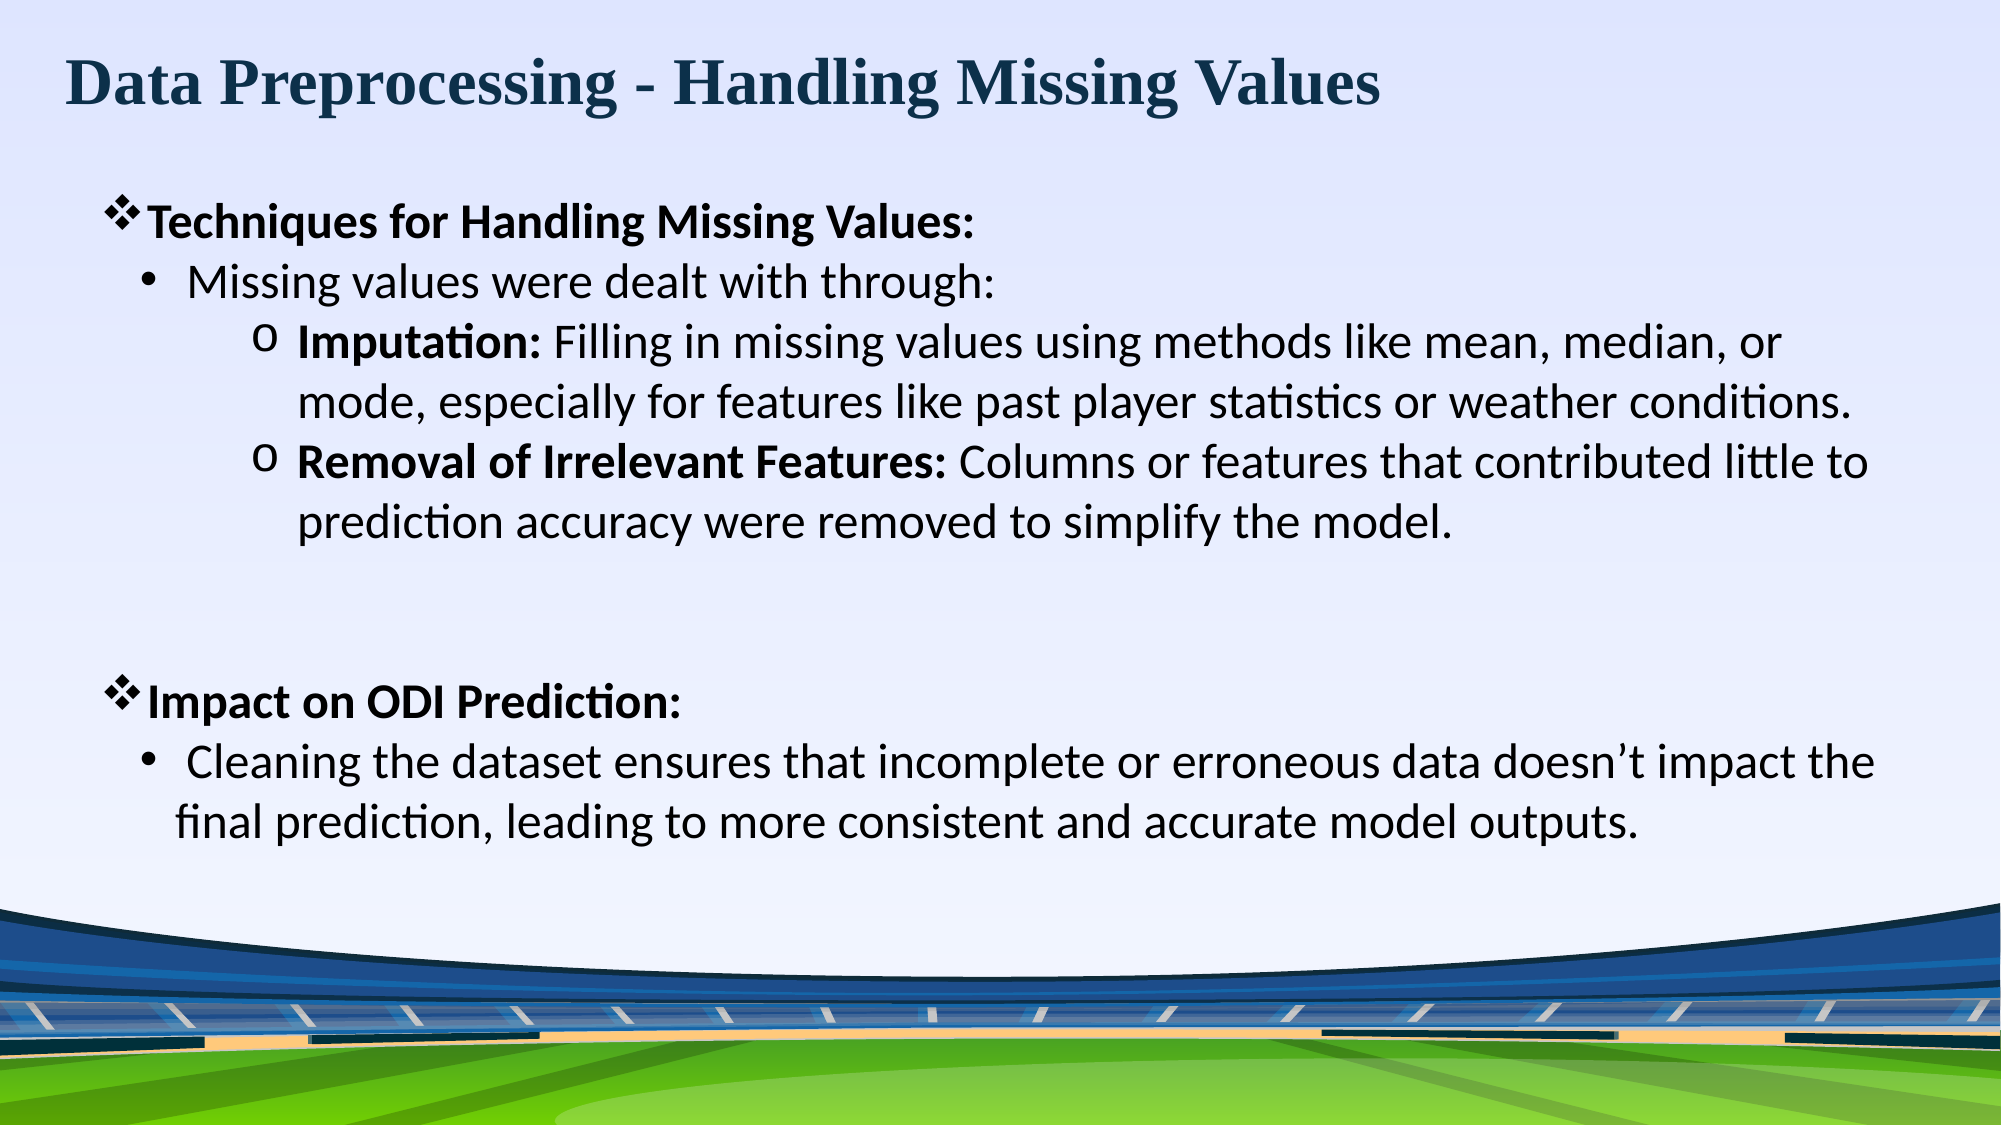

Data Preprocessing - Handling Missing Values
Techniques for Handling Missing Values:
 Missing values were dealt with through:
Imputation: Filling in missing values using methods like mean, median, or mode, especially for features like past player statistics or weather conditions.
Removal of Irrelevant Features: Columns or features that contributed little to prediction accuracy were removed to simplify the model.

Impact on ODI Prediction:
 Cleaning the dataset ensures that incomplete or erroneous data doesn’t impact the final prediction, leading to more consistent and accurate model outputs.